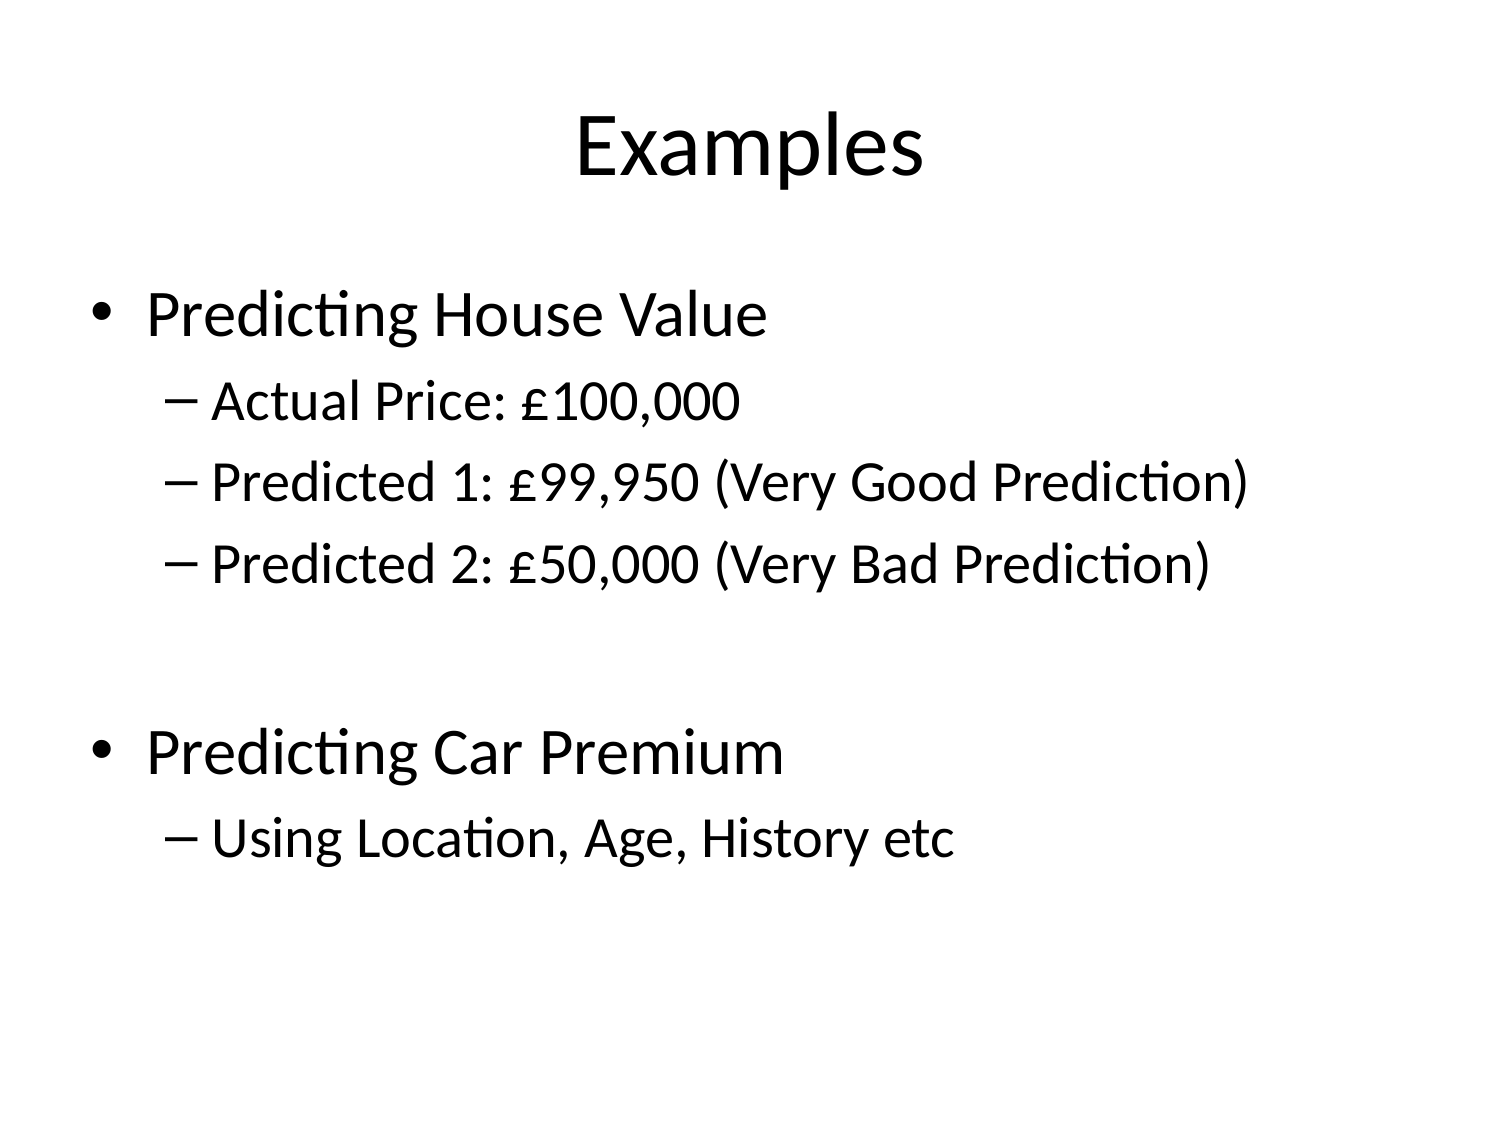

# Examples
Predicting House Value
Actual Price: £100,000
Predicted 1: £99,950 (Very Good Prediction)
Predicted 2: £50,000 (Very Bad Prediction)

Predicting Car Premium
Using Location, Age, History etc